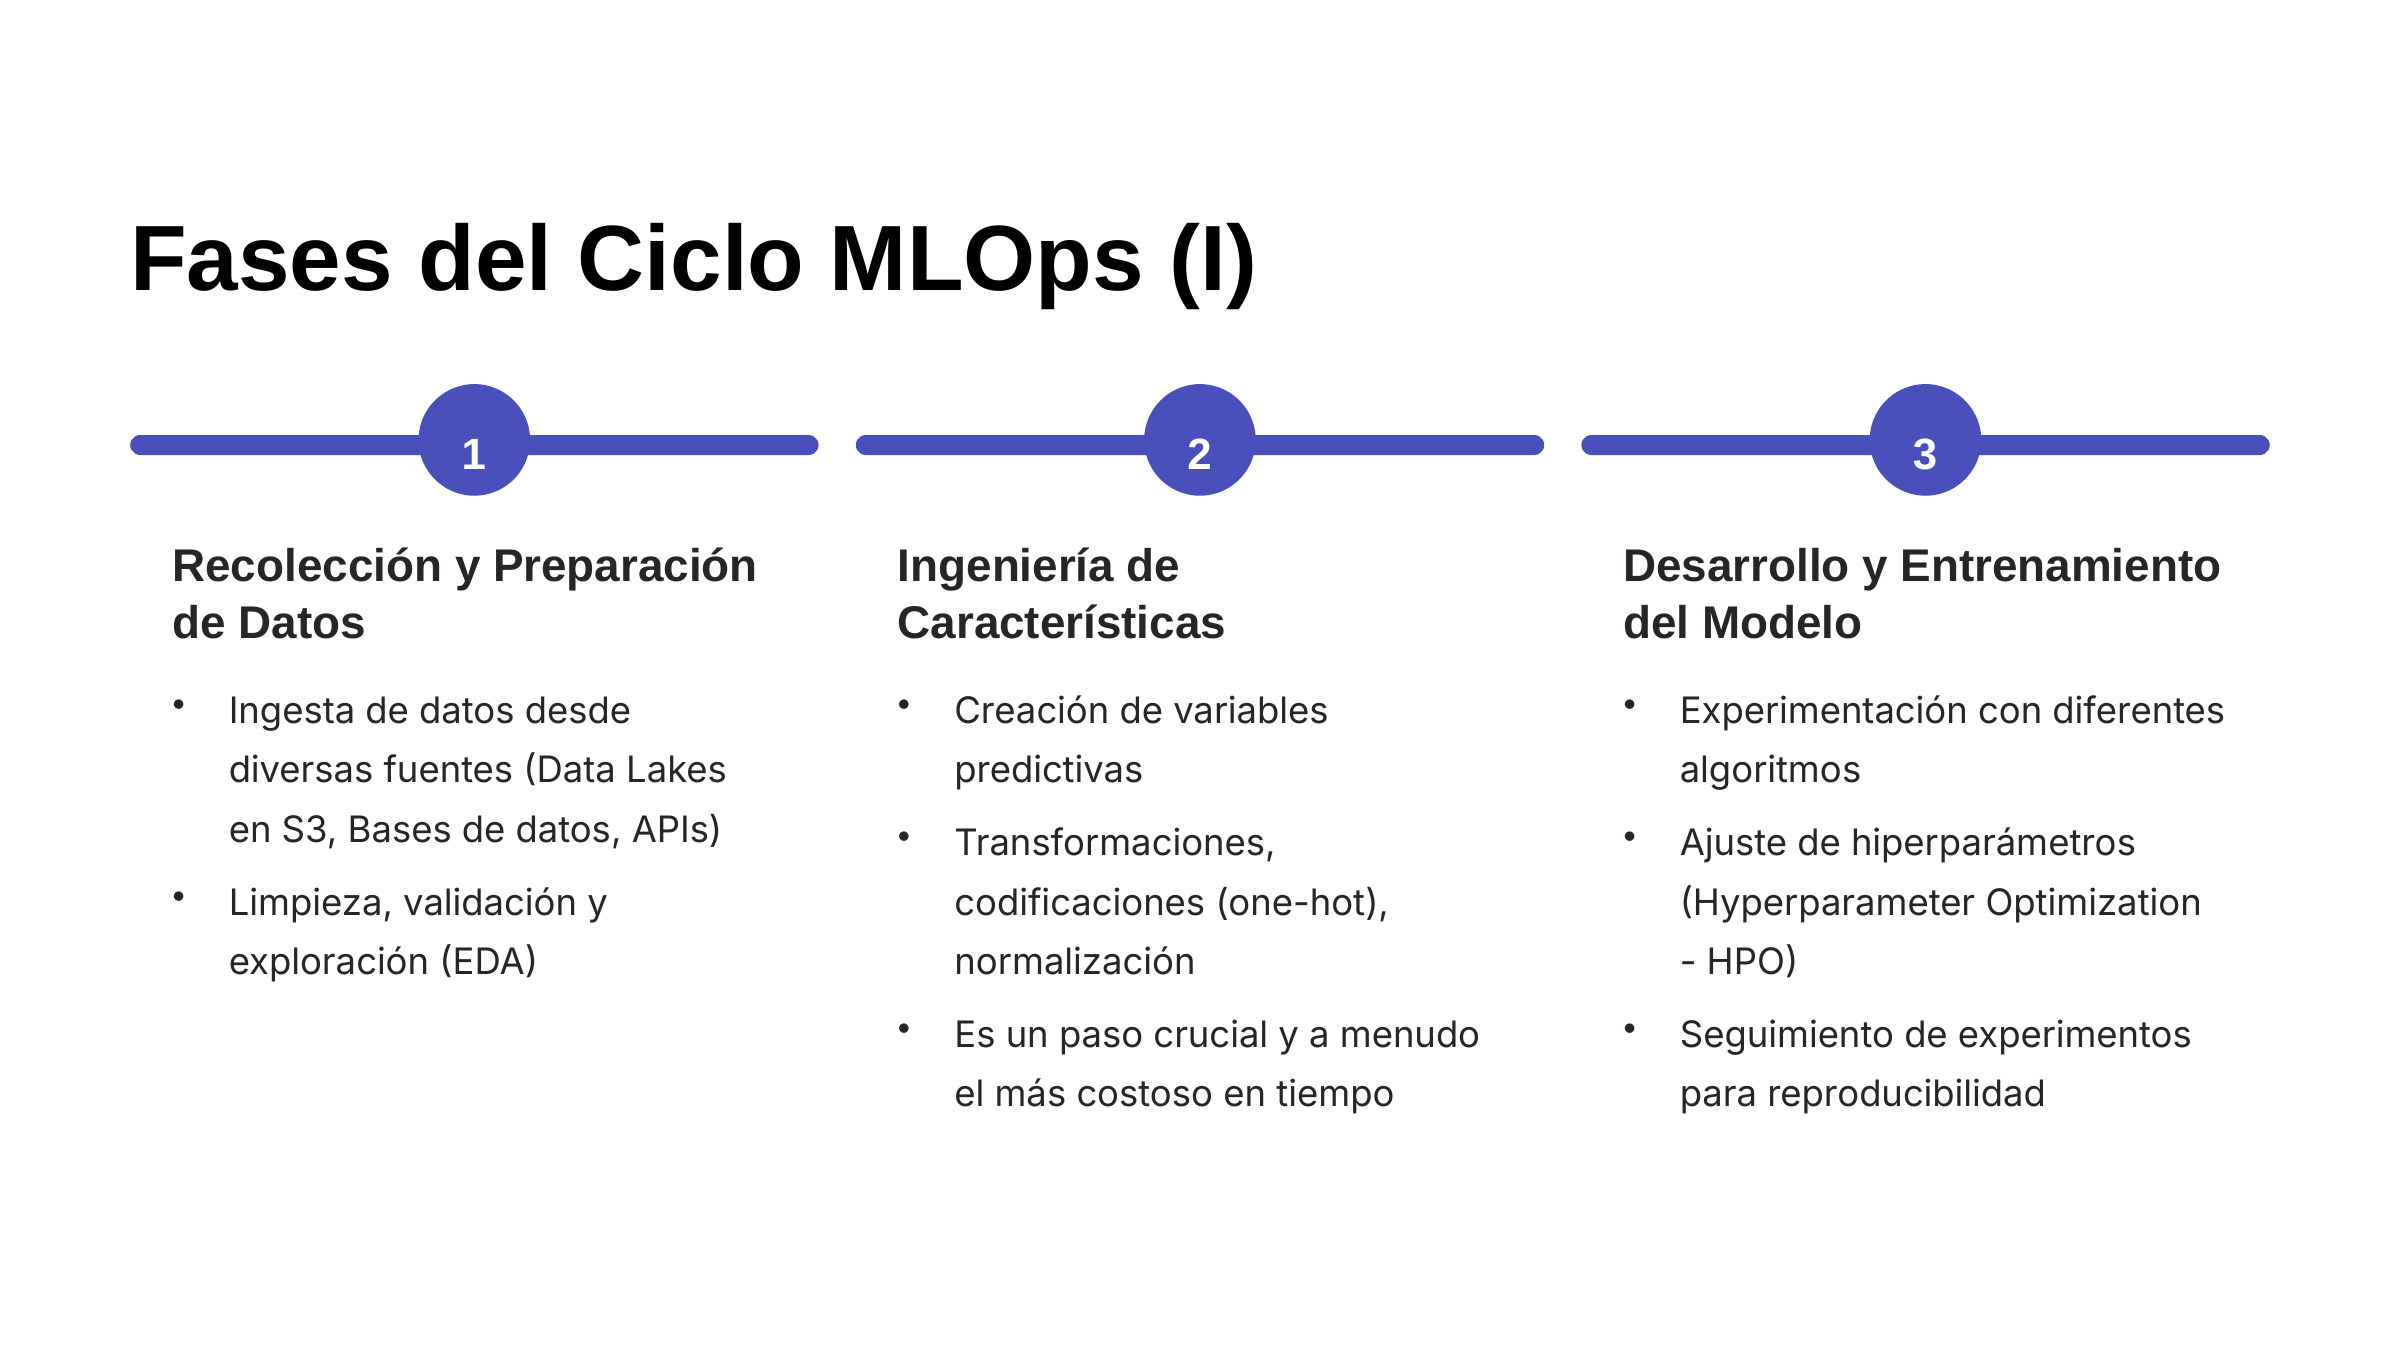

Fases del Ciclo MLOps (I)

1
2
3

Recolección y Preparación de Datos
Ingeniería de Características
Desarrollo y Entrenamiento del Modelo
Ingesta de datos desde diversas fuentes (Data Lakes en S3, Bases de datos, APIs)
Creación de variables predictivas
Experimentación con diferentes algoritmos
Transformaciones, codificaciones (one-hot), normalización
Ajuste de hiperparámetros (Hyperparameter Optimization - HPO)
Limpieza, validación y exploración (EDA)
Es un paso crucial y a menudo el más costoso en tiempo
Seguimiento de experimentos para reproducibilidad